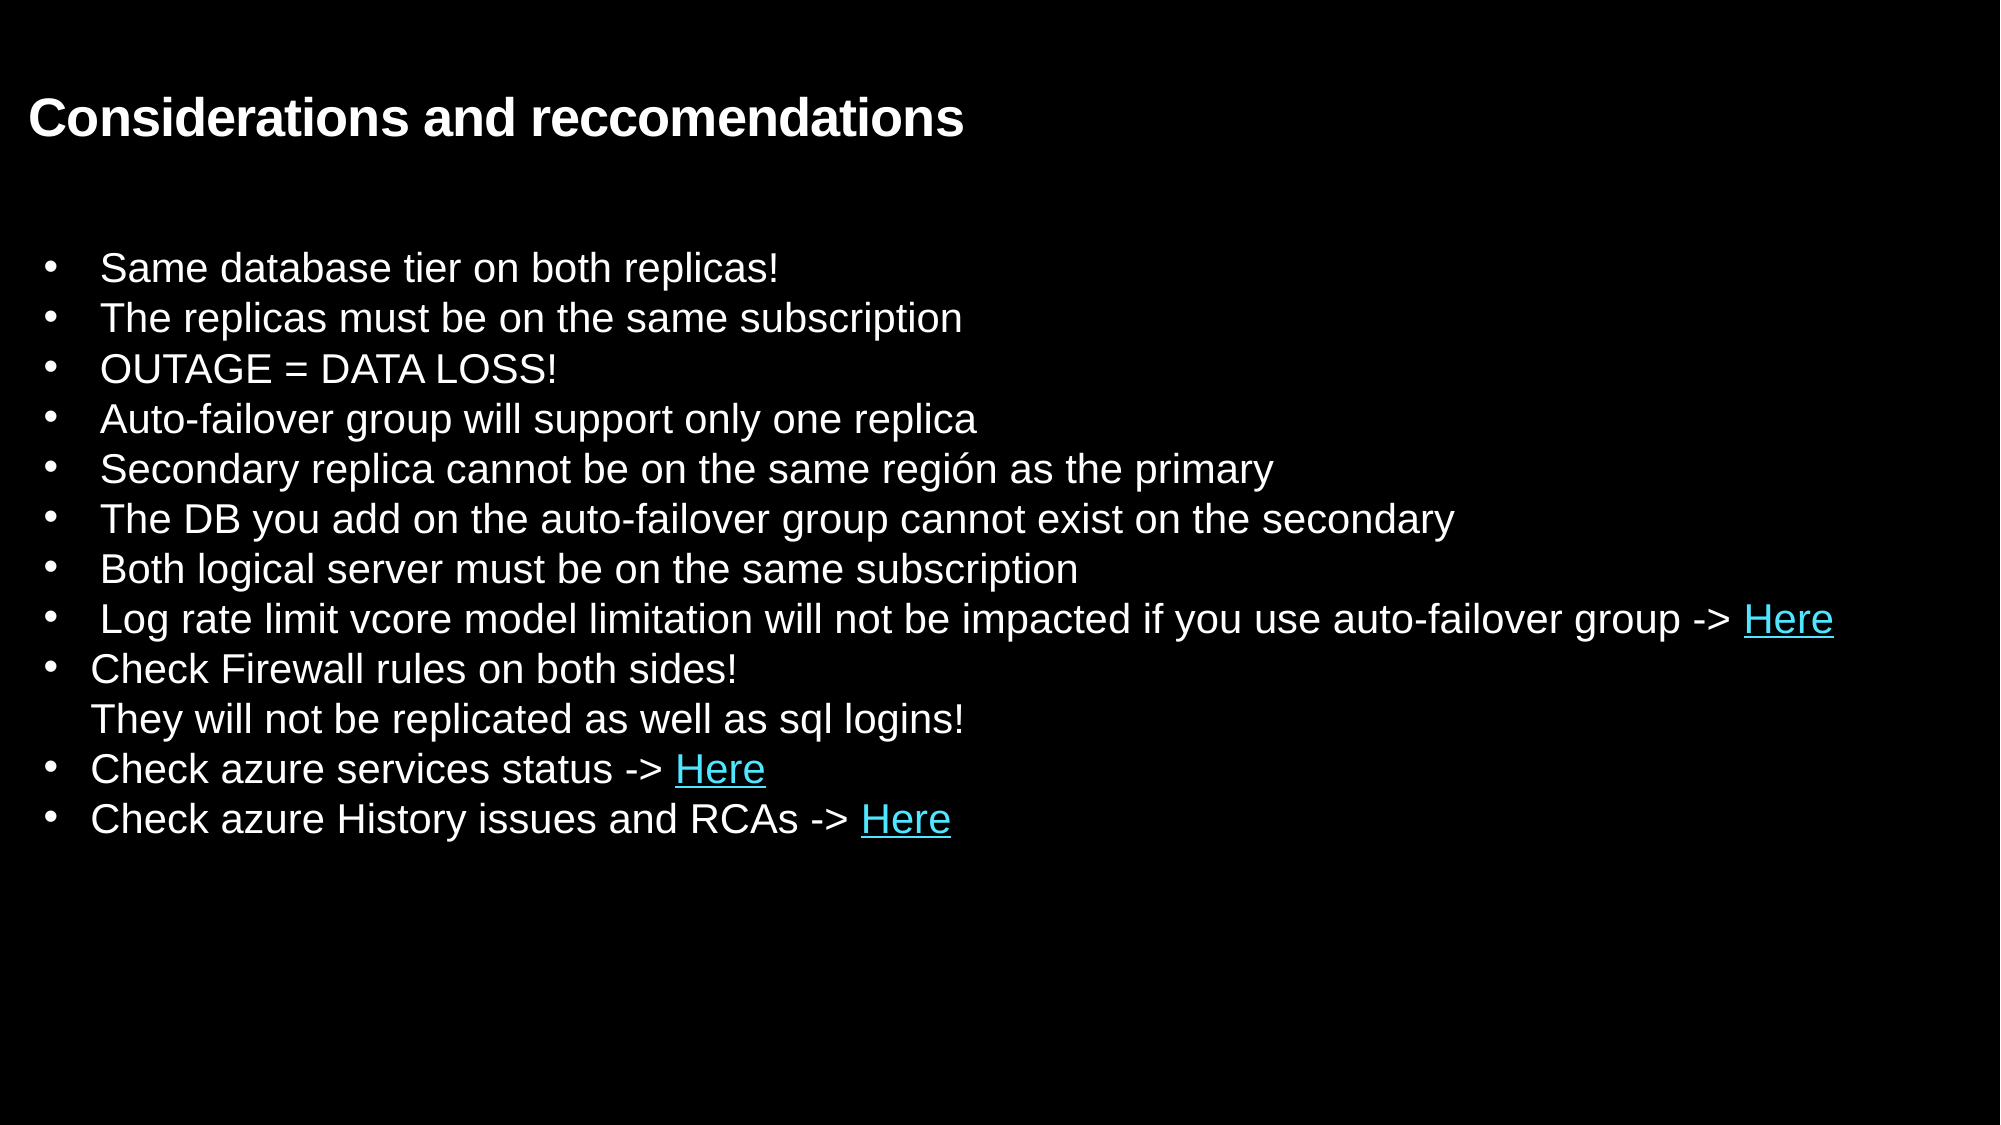

# Considerations and reccomendations
Same database tier on both replicas!
The replicas must be on the same subscription
OUTAGE = DATA LOSS!
Auto-failover group will support only one replica
Secondary replica cannot be on the same región as the primary
The DB you add on the auto-failover group cannot exist on the secondary
Both logical server must be on the same subscription
Log rate limit vcore model limitation will not be impacted if you use auto-failover group -> Here
Check Firewall rules on both sides!
They will not be replicated as well as sql logins!
Check azure services status -> Here
Check azure History issues and RCAs -> Here